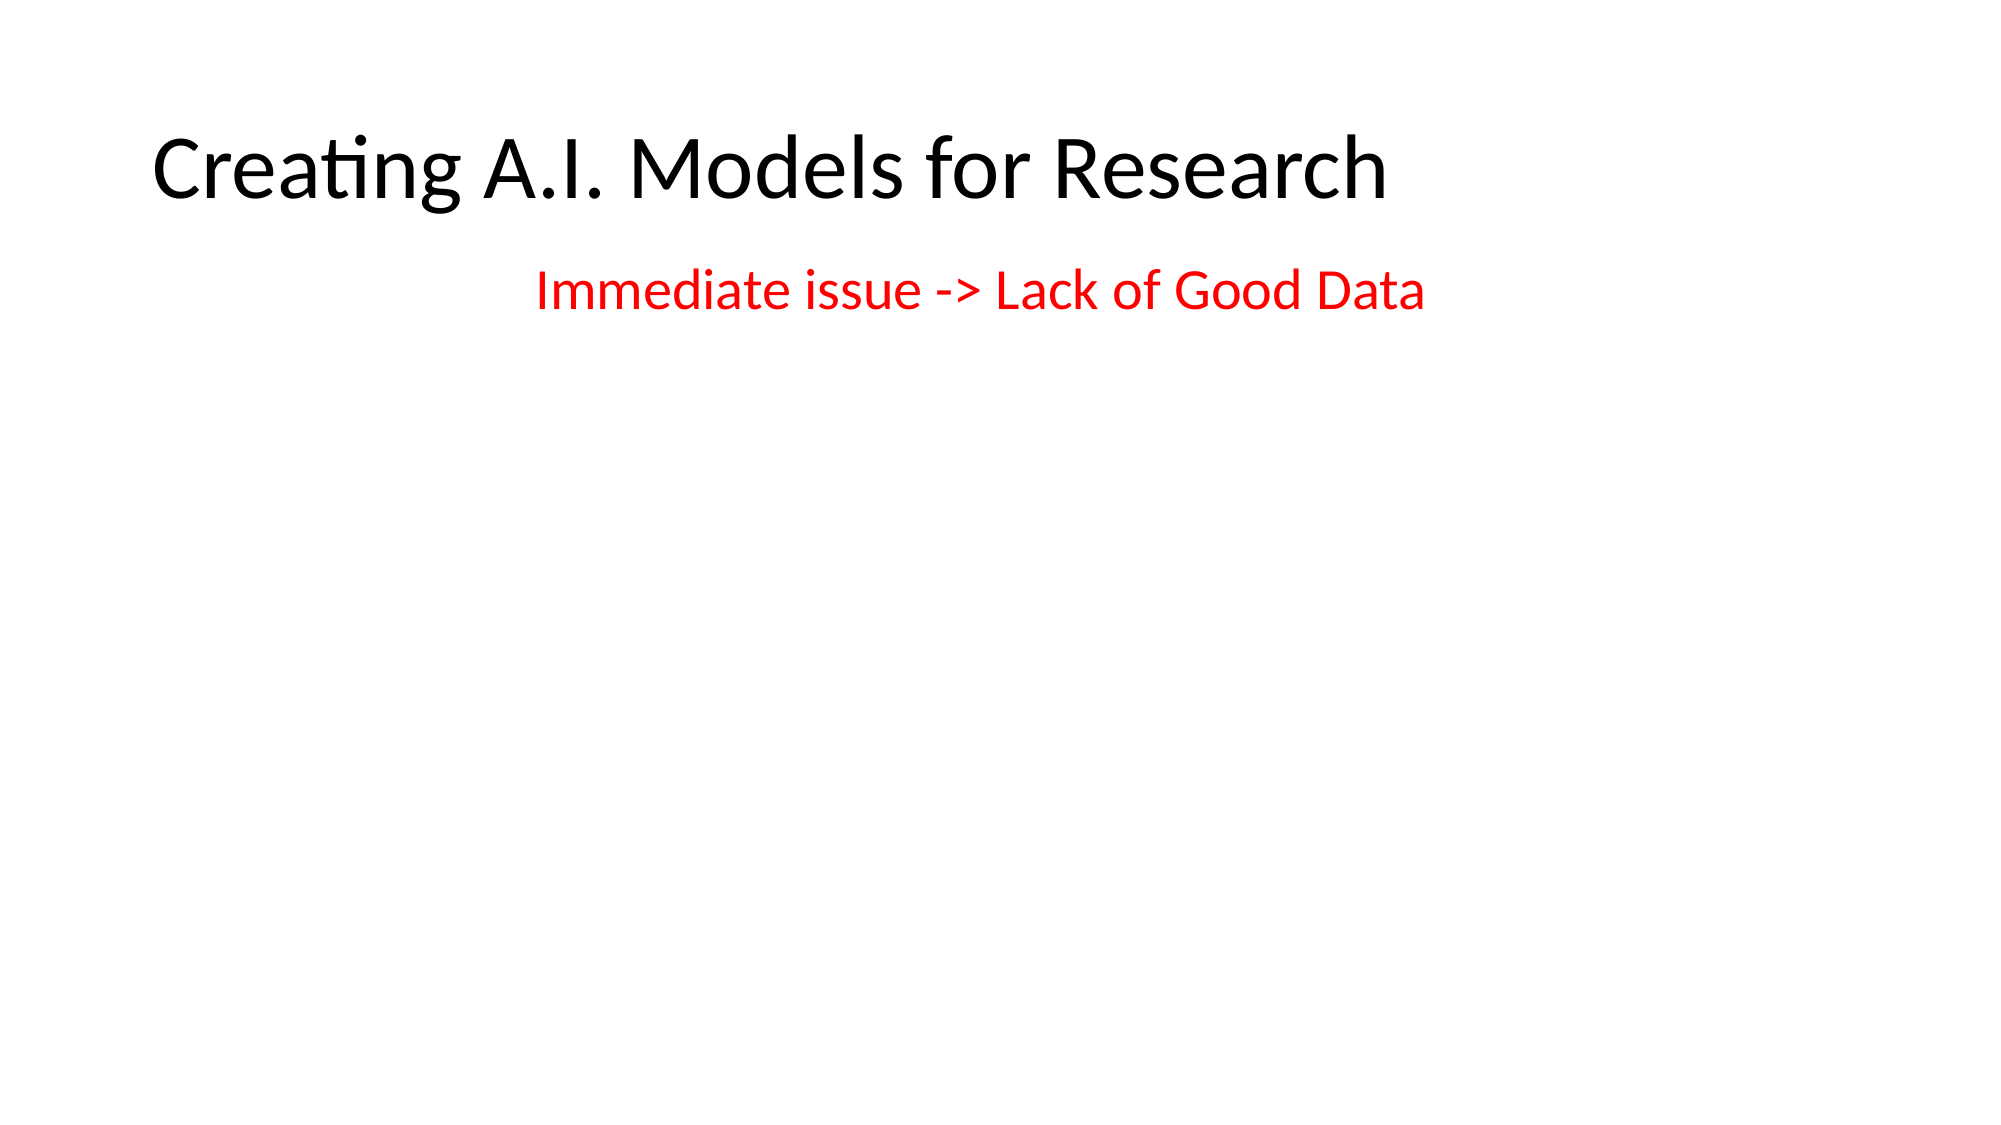

# Creating A.I. Models for Research
Immediate issue -> Lack of Good Data